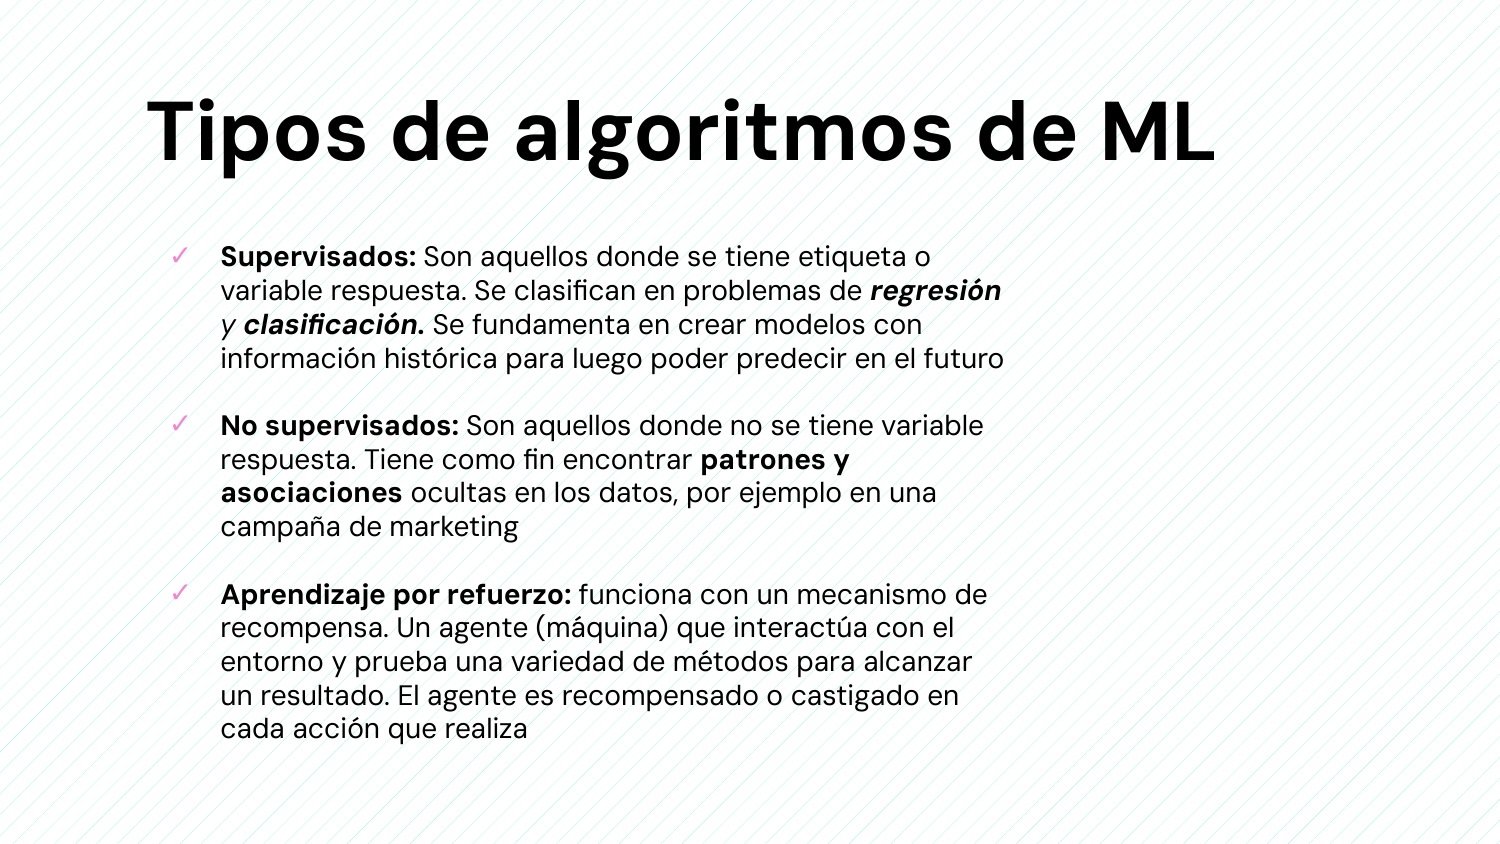

Tipos de algoritmos de ML
Supervisados: Son aquellos donde se tiene etiqueta o variable respuesta. Se clasifican en problemas de regresión y clasificación. Se fundamenta en crear modelos con información histórica para luego poder predecir en el futuro

No supervisados: Son aquellos donde no se tiene variable respuesta. Tiene como fin encontrar patrones y asociaciones ocultas en los datos, por ejemplo en una campaña de marketing

Aprendizaje por refuerzo: funciona con un mecanismo de recompensa. Un agente (máquina) que interactúa con el entorno y prueba una variedad de métodos para alcanzar un resultado. El agente es recompensado o castigado en cada acción que realiza